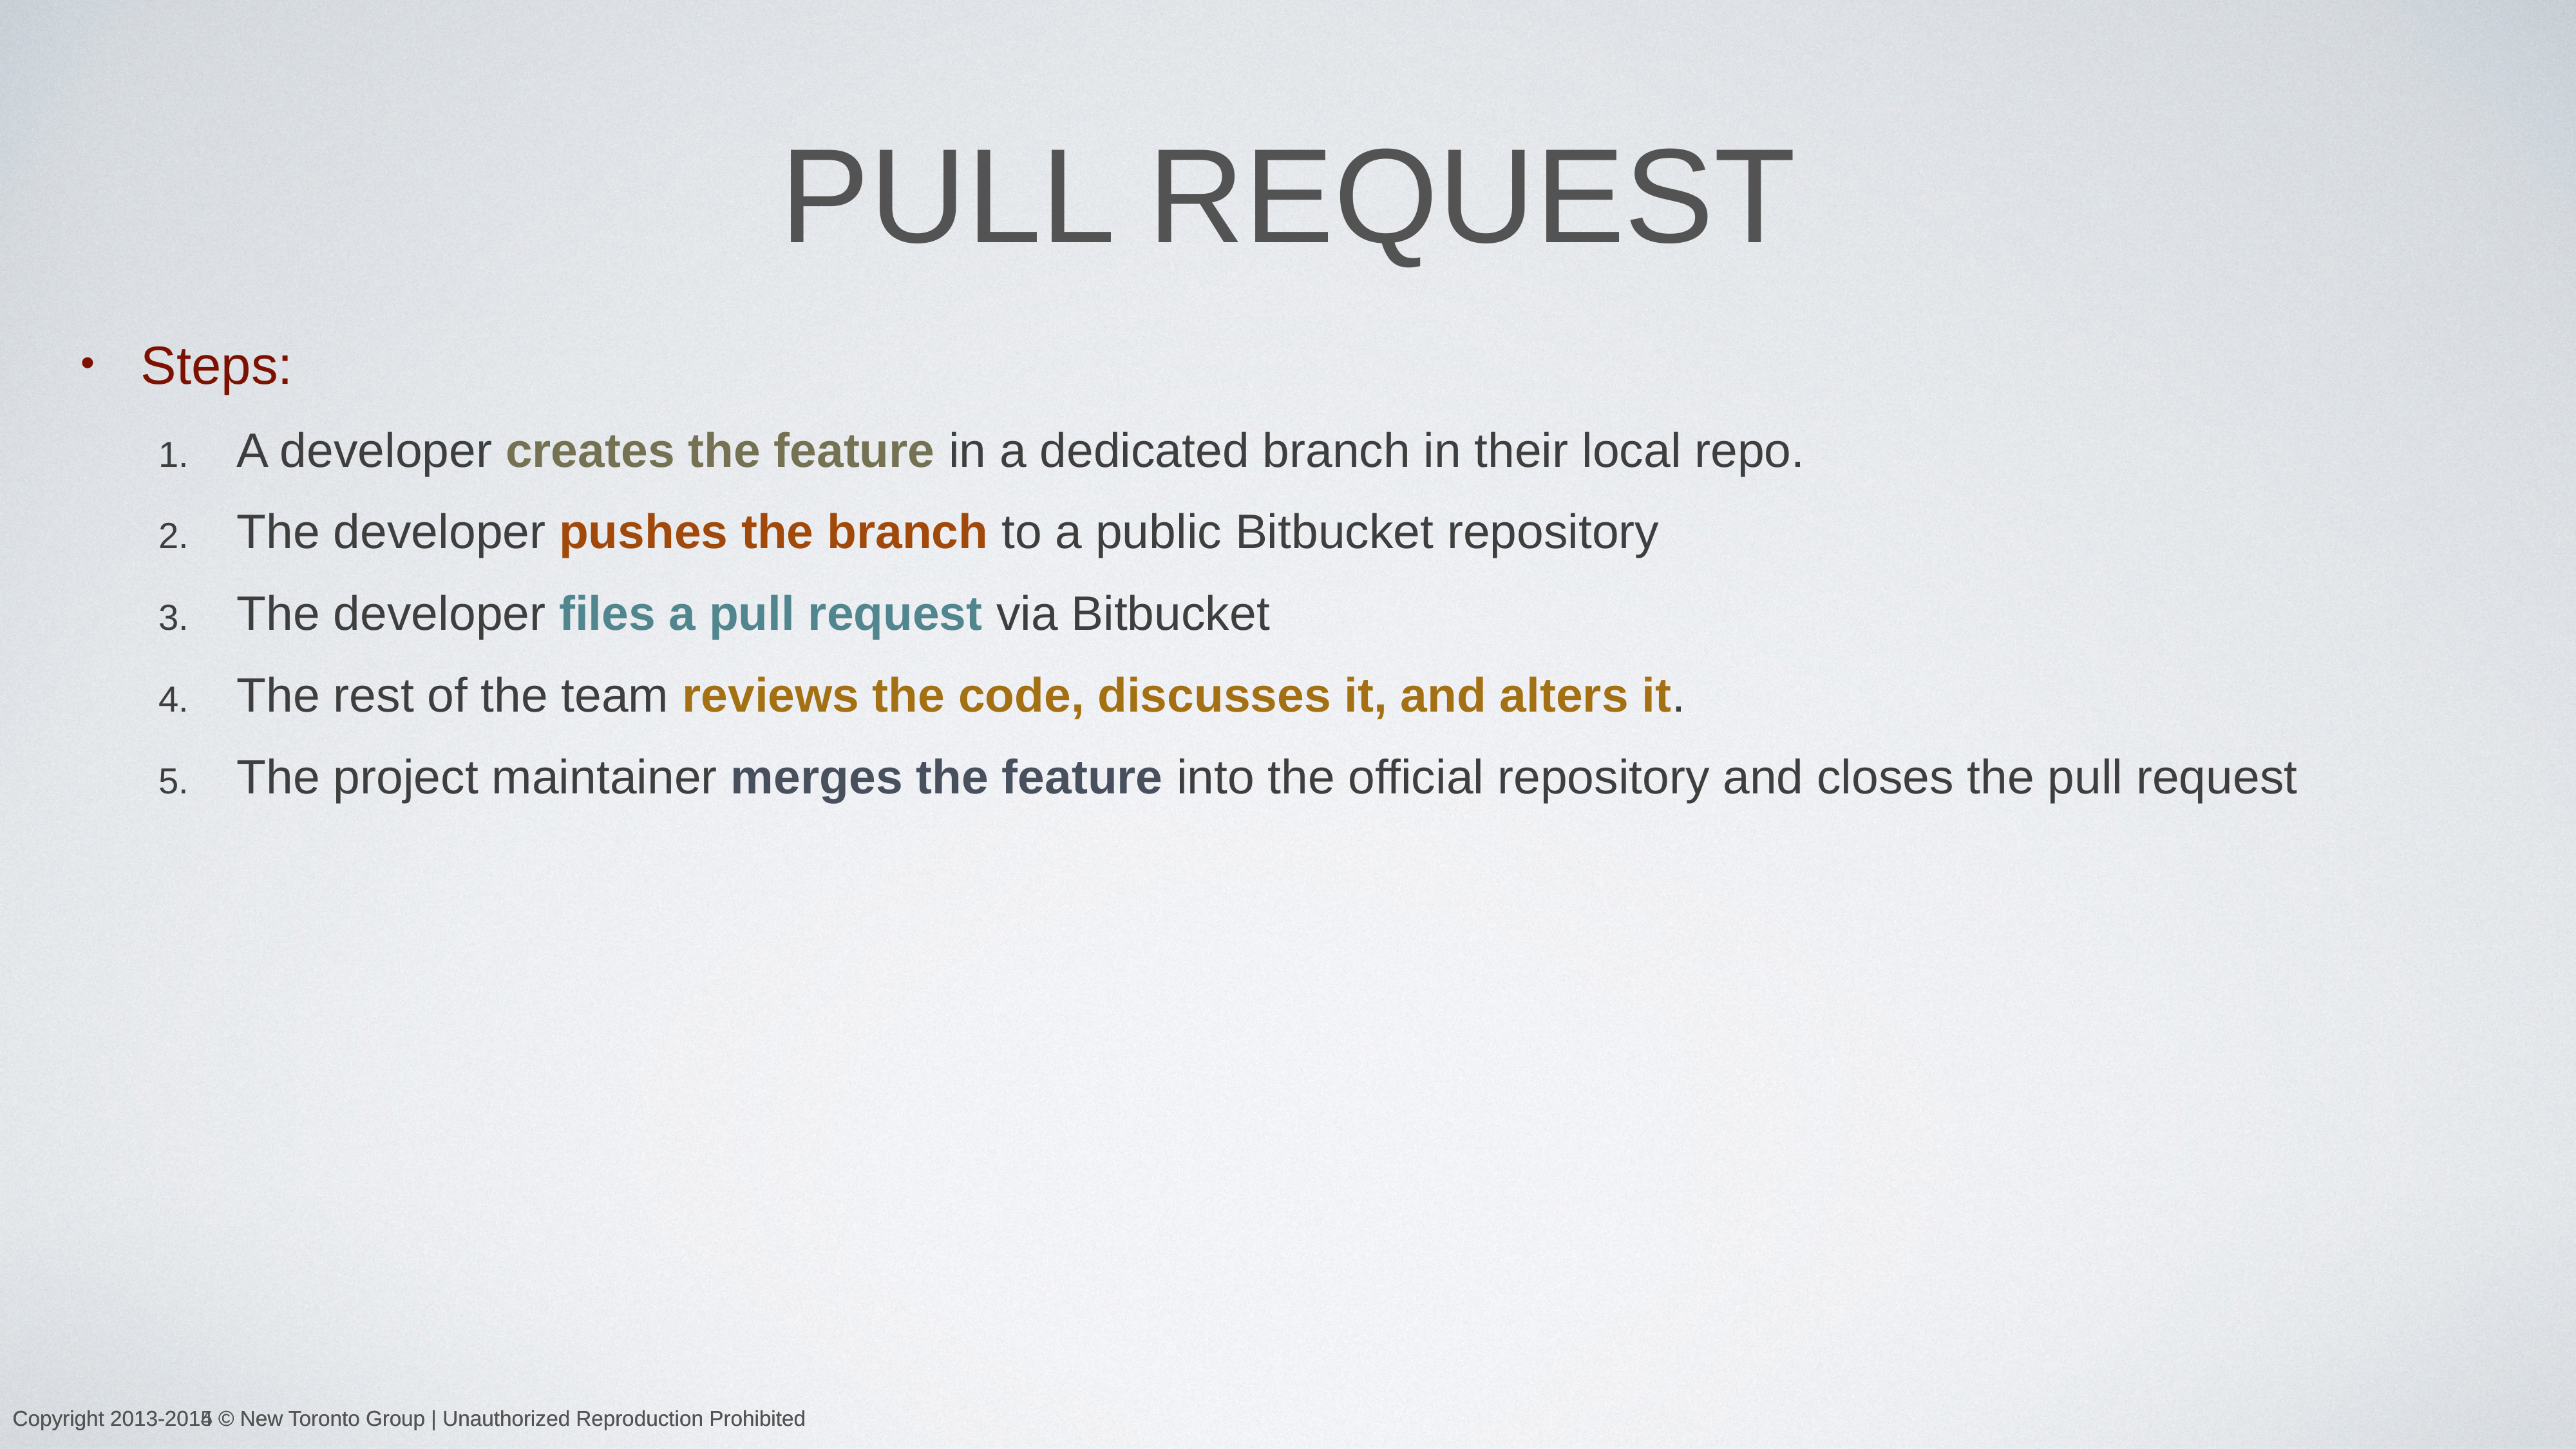

# Pull request
Steps:
A developer creates the feature in a dedicated branch in their local repo.
The developer pushes the branch to a public Bitbucket repository
The developer files a pull request via Bitbucket
The rest of the team reviews the code, discusses it, and alters it.
The project maintainer merges the feature into the official repository and closes the pull request